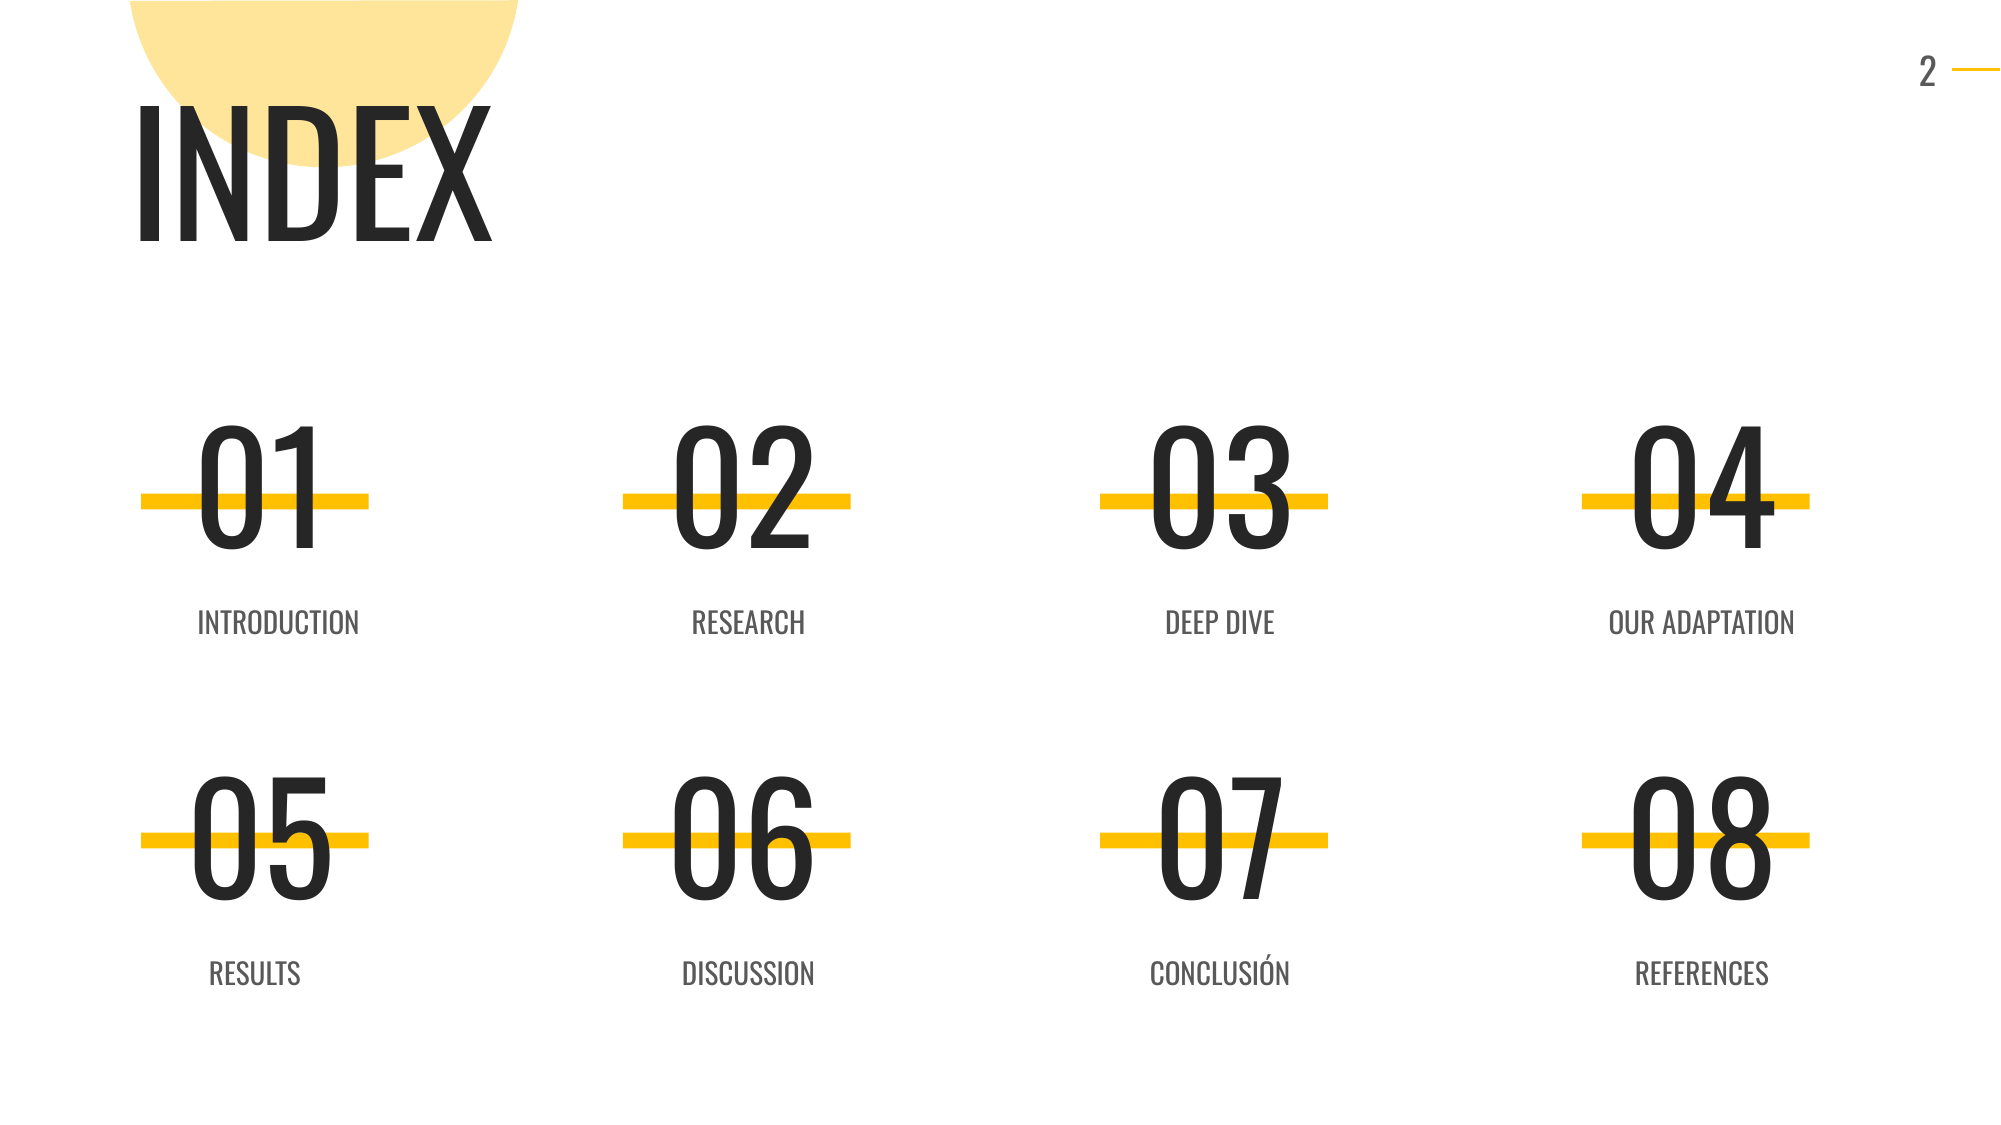

INDEX
01
02
03
04

INTRODUCTION
RESEARCH
DEEP DIVE
OUR ADAPTATION
05
06
07
08

RESULTS
DISCUSSION
CONCLUSIÓN
REFERENCES